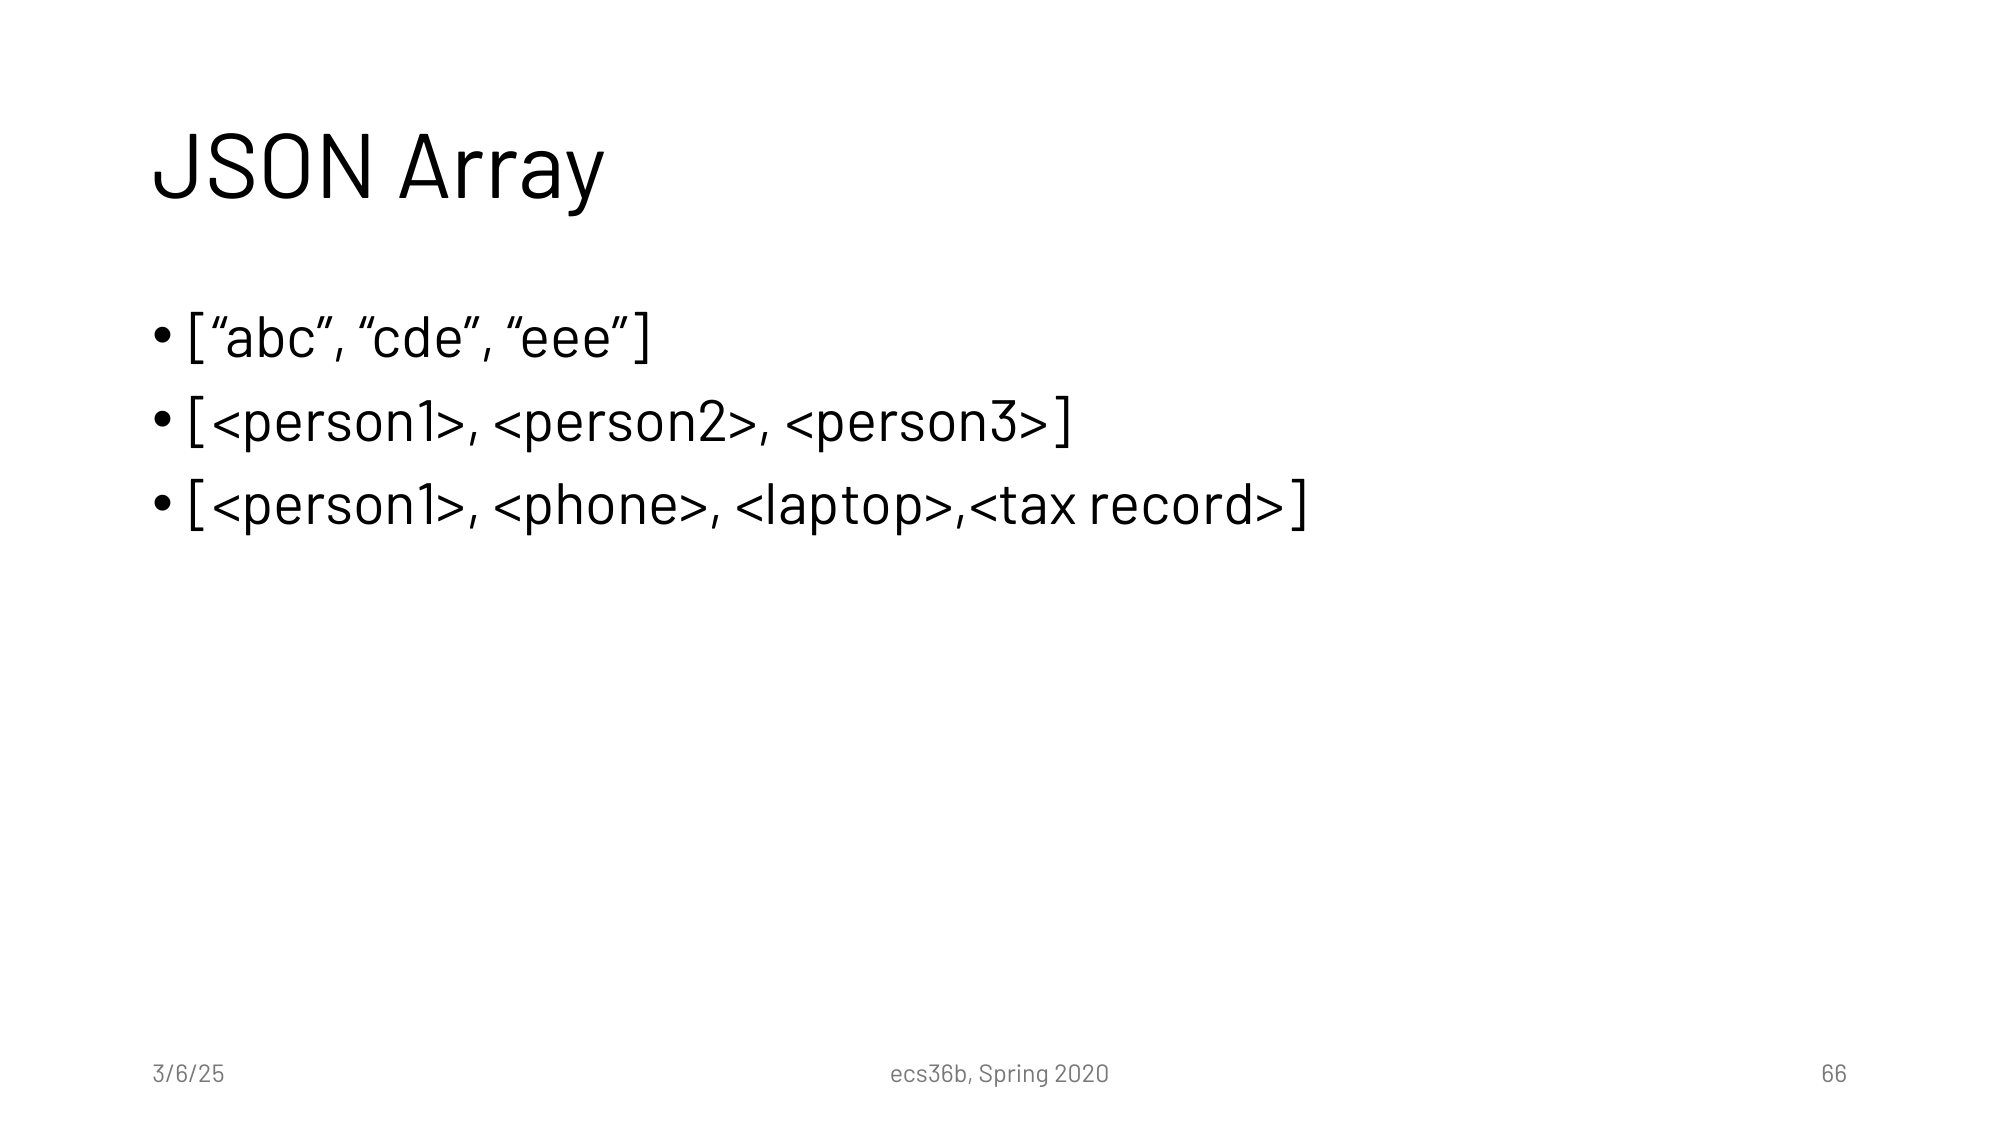

# JSON Array
[“abc”, “cde”, “eee”]
[<person1>, <person2>, <person3>]
[<person1>, <phone>, <laptop>,<tax record>]
3/6/25
ecs36b, Spring 2020
66